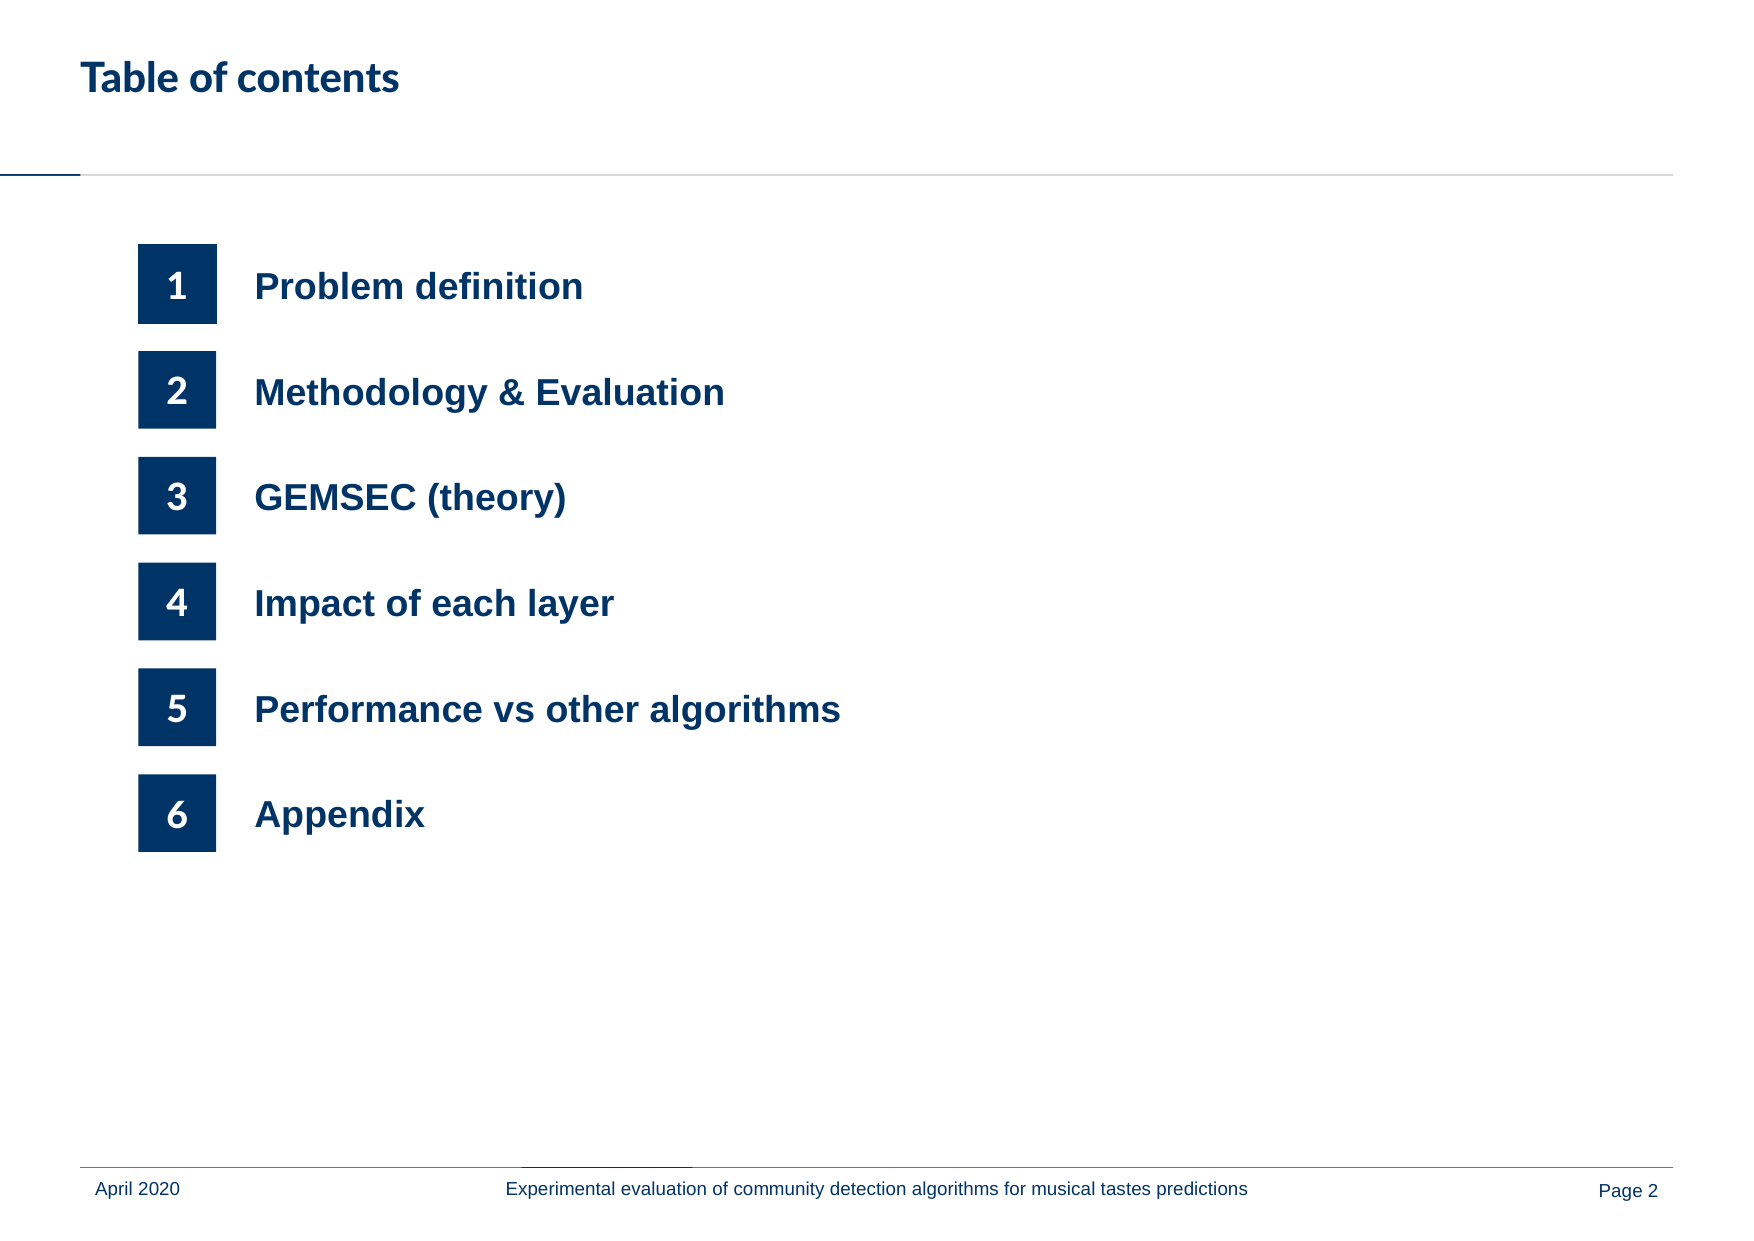

# Table of contents

1
Problem definition
Methodology & Evaluation
2
GEMSEC (theory)
3
Impact of each layer
4
Performance vs other algorithms
5
Appendix
6

April 2020
Page 2